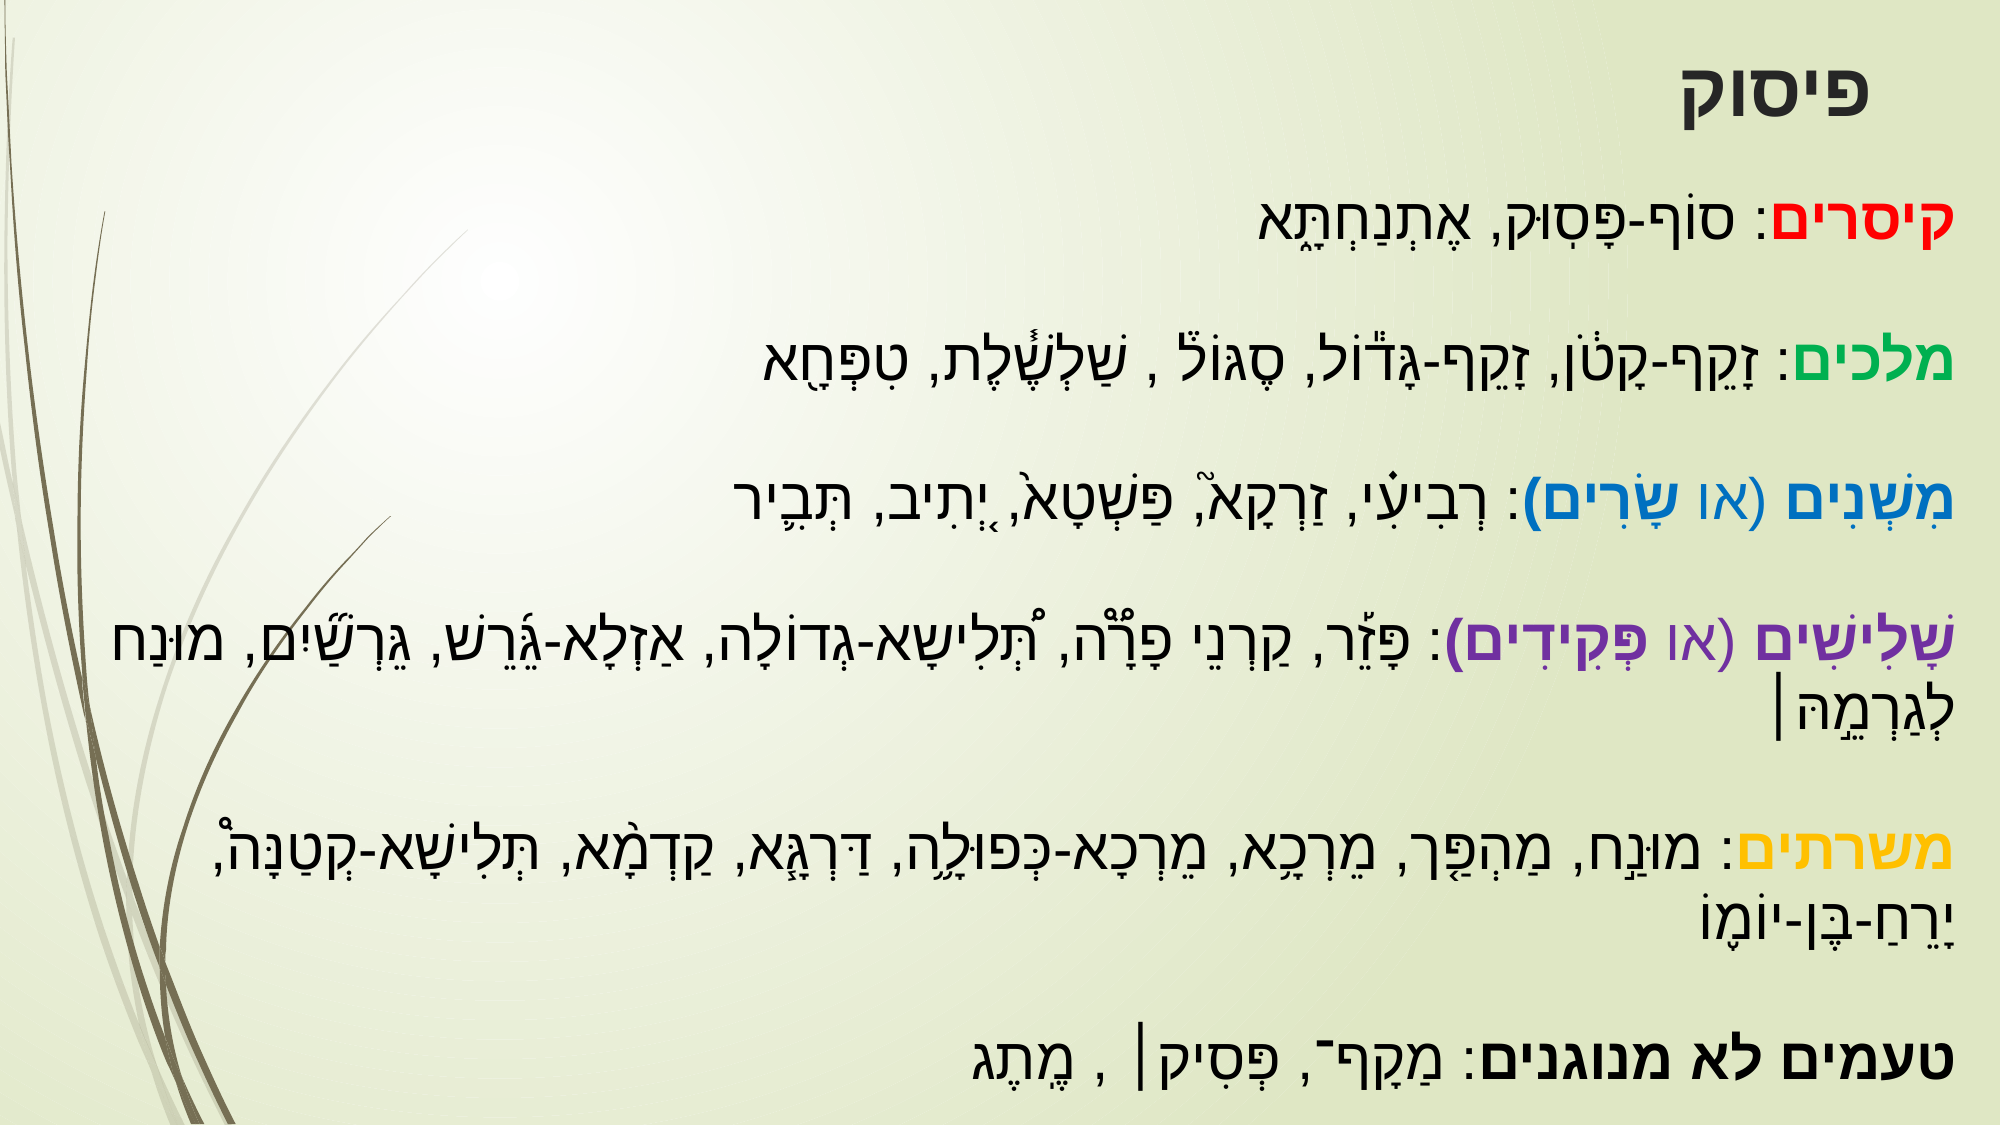

# פיסוק
קיסרים: סוֹף-פָּסֽוּק, אֶתְנַחְתָּ֑א

מלכים: זָקֵף-קָטֹ֔ן, זָקֵף-גָּד֕וֹל, סֶגּוֹל֒ , שַׁלְשֶׁ֓לֶת, טִפְּחָ֖א

מִשְׁנִים (או שָׂרִים): רְבִיעִ֗י, זַרְקָא֮, פַּשְׁטָא֙, יְ֚תִיב, תְּבִ֛יר

שָׁלִישִׁים (או פְּקִידִים): פָּזֵ֡ר, קַרְנֵי פָרָ֟ה, תְּ֠לִישָא-גְדוֹלָה, אַזְלָא-גֵּ֜רֵשׁ, גֵּרְשַׁ֞יִם, מוּנַח לְגַרְמֵ֣הּ׀

משרתים: מוּנַ֣ח, מַהְפַּ֤ך, מֵרְכָ֥א, מֵרְכָא-כְּפוּלָ֦ה, דַּרְגָּ֧א, קַדְמָ֨א, תְּלִישָׁא-קְטַנָּה֩, יָרֵחַ-בֶּן-יוֹמ֪וֹ

טעמים לא מנוגנים: מַקָף־, פְּסִיק׀ , מֶֽתֶג

הבחירה בין הטעמים בשורה מסויימת נעשית לפי חוקיות מורכבת. למשל: פשטא בראש הרכב, שטעמו מלעיל, מוחלף ביתיב, מלך בן מילה אחת בראש פסוק, מוחלף בשלשלת, גרש ללא קדמא לפניו, שטעמו מלרע, מוחלף בגרשיים וכו'